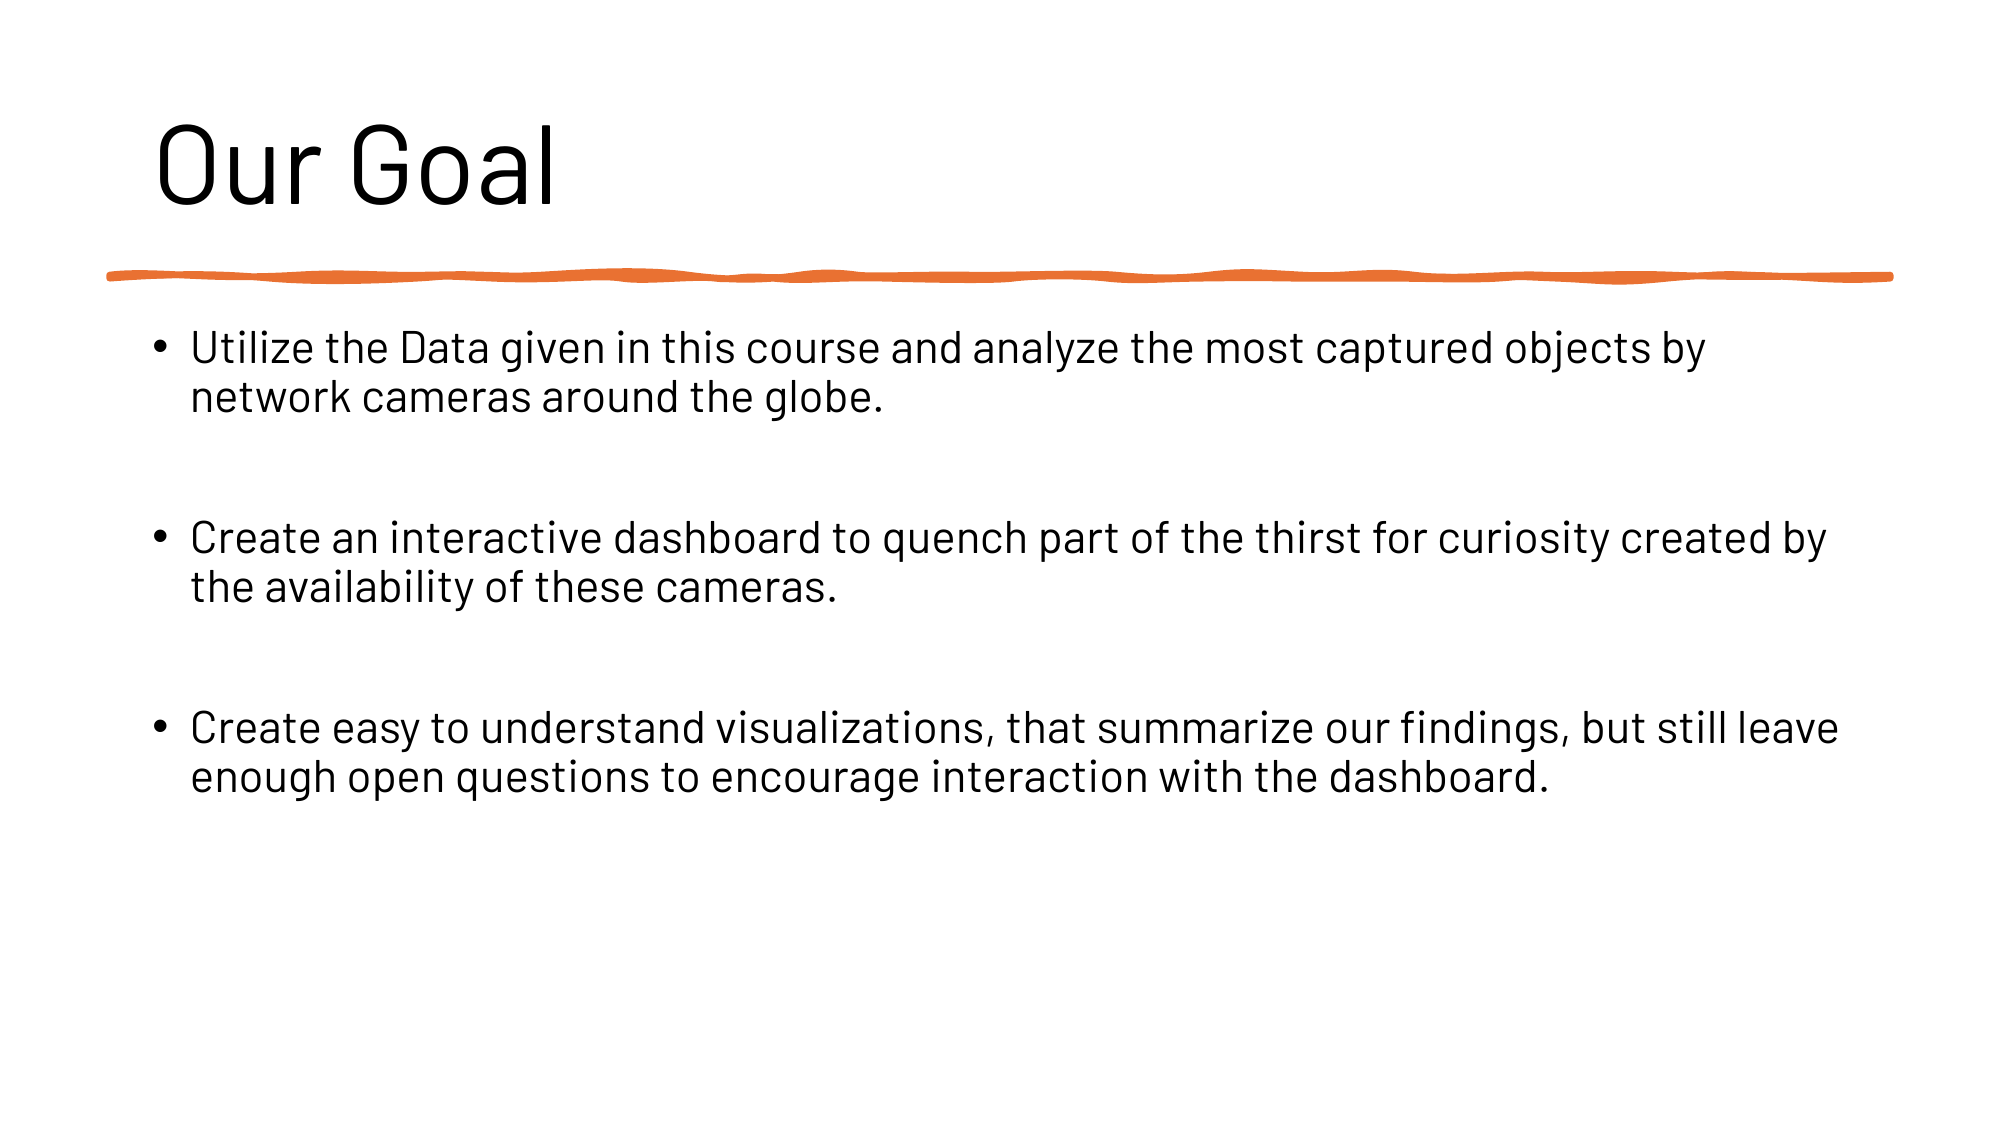

# Our Goal

Utilize the Data given in this course and analyze the most captured objects by network cameras around the globe.

Create an interactive dashboard to quench part of the thirst for curiosity created by the availability of these cameras.

Create easy to understand visualizations, that summarize our findings, but still leave enough open questions to encourage interaction with the dashboard.